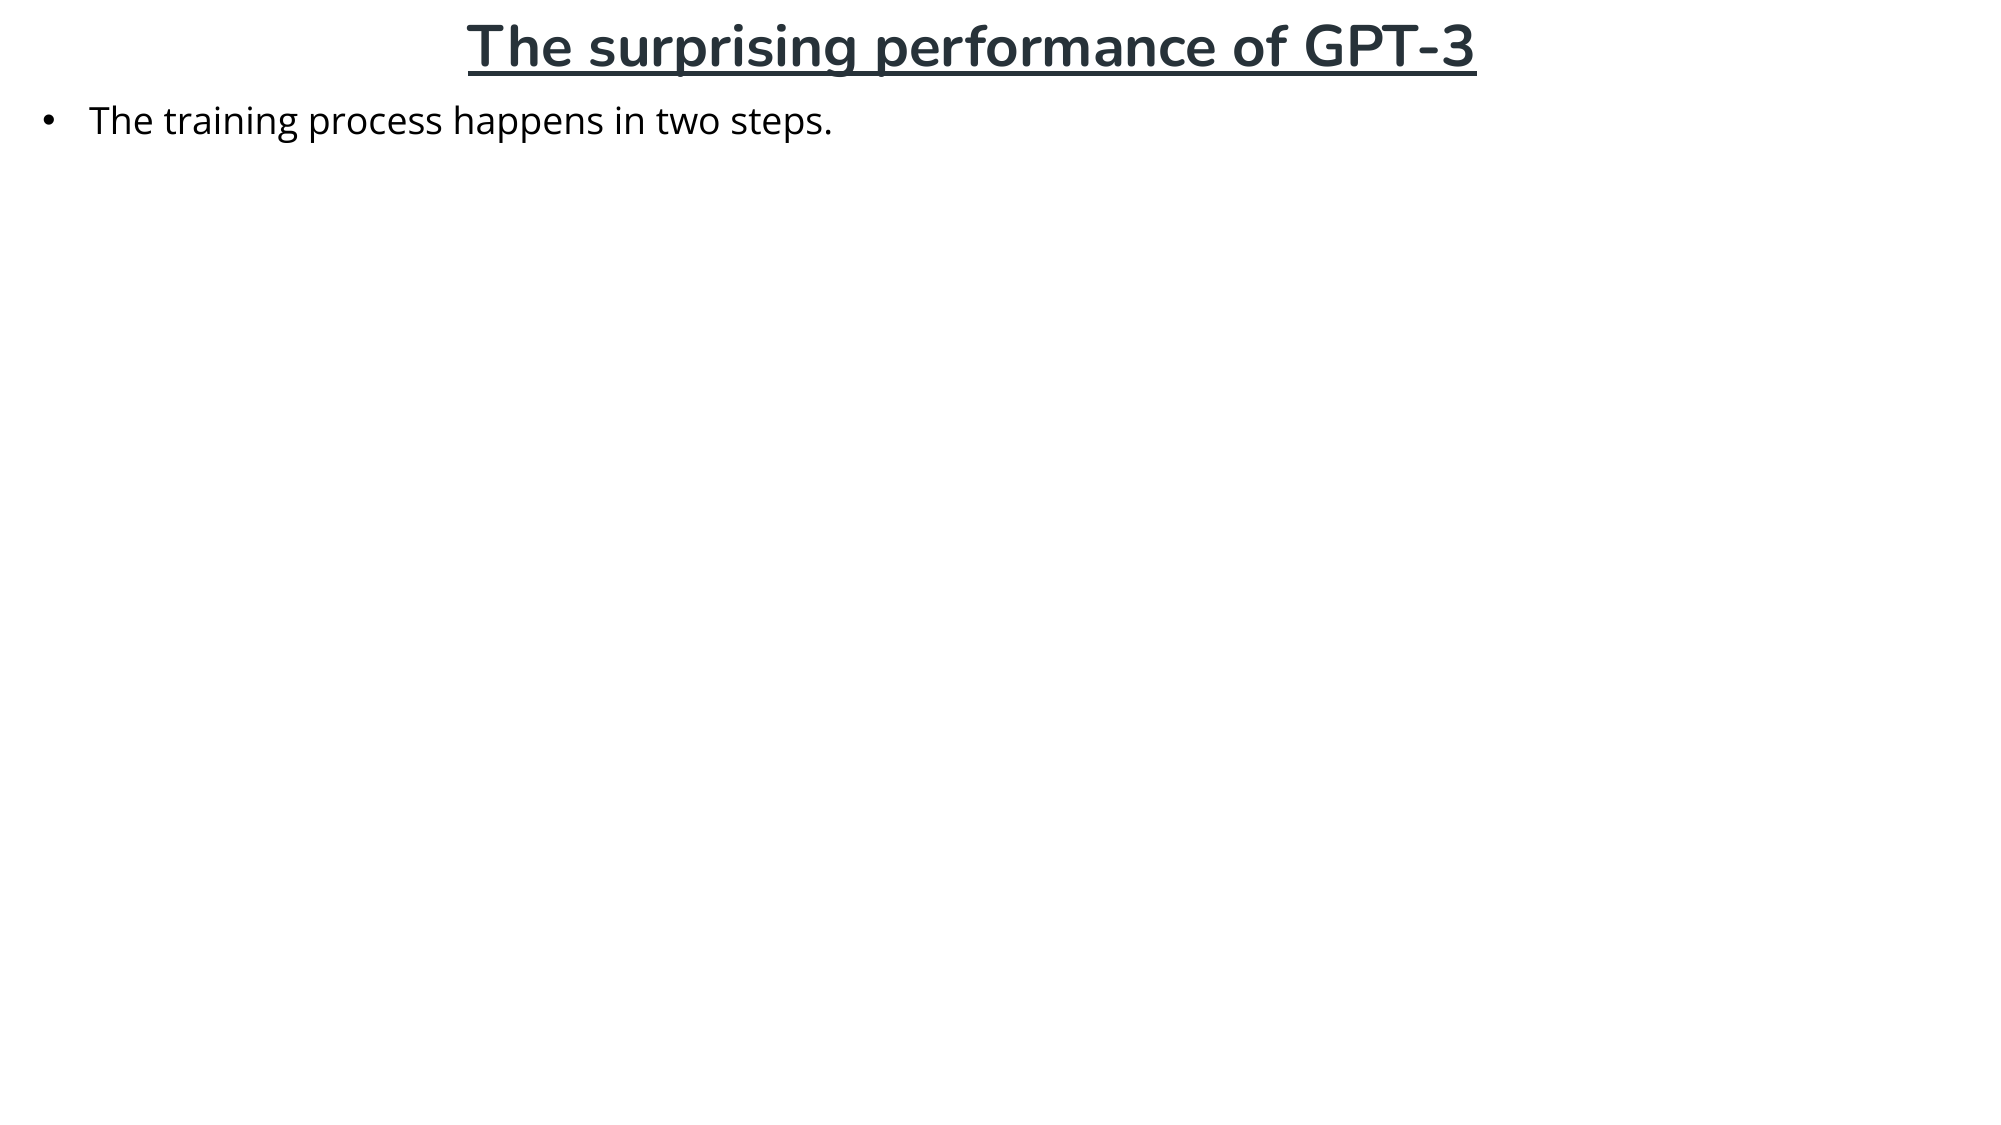

# The surprising performance of GPT-3
The training process happens in two steps.